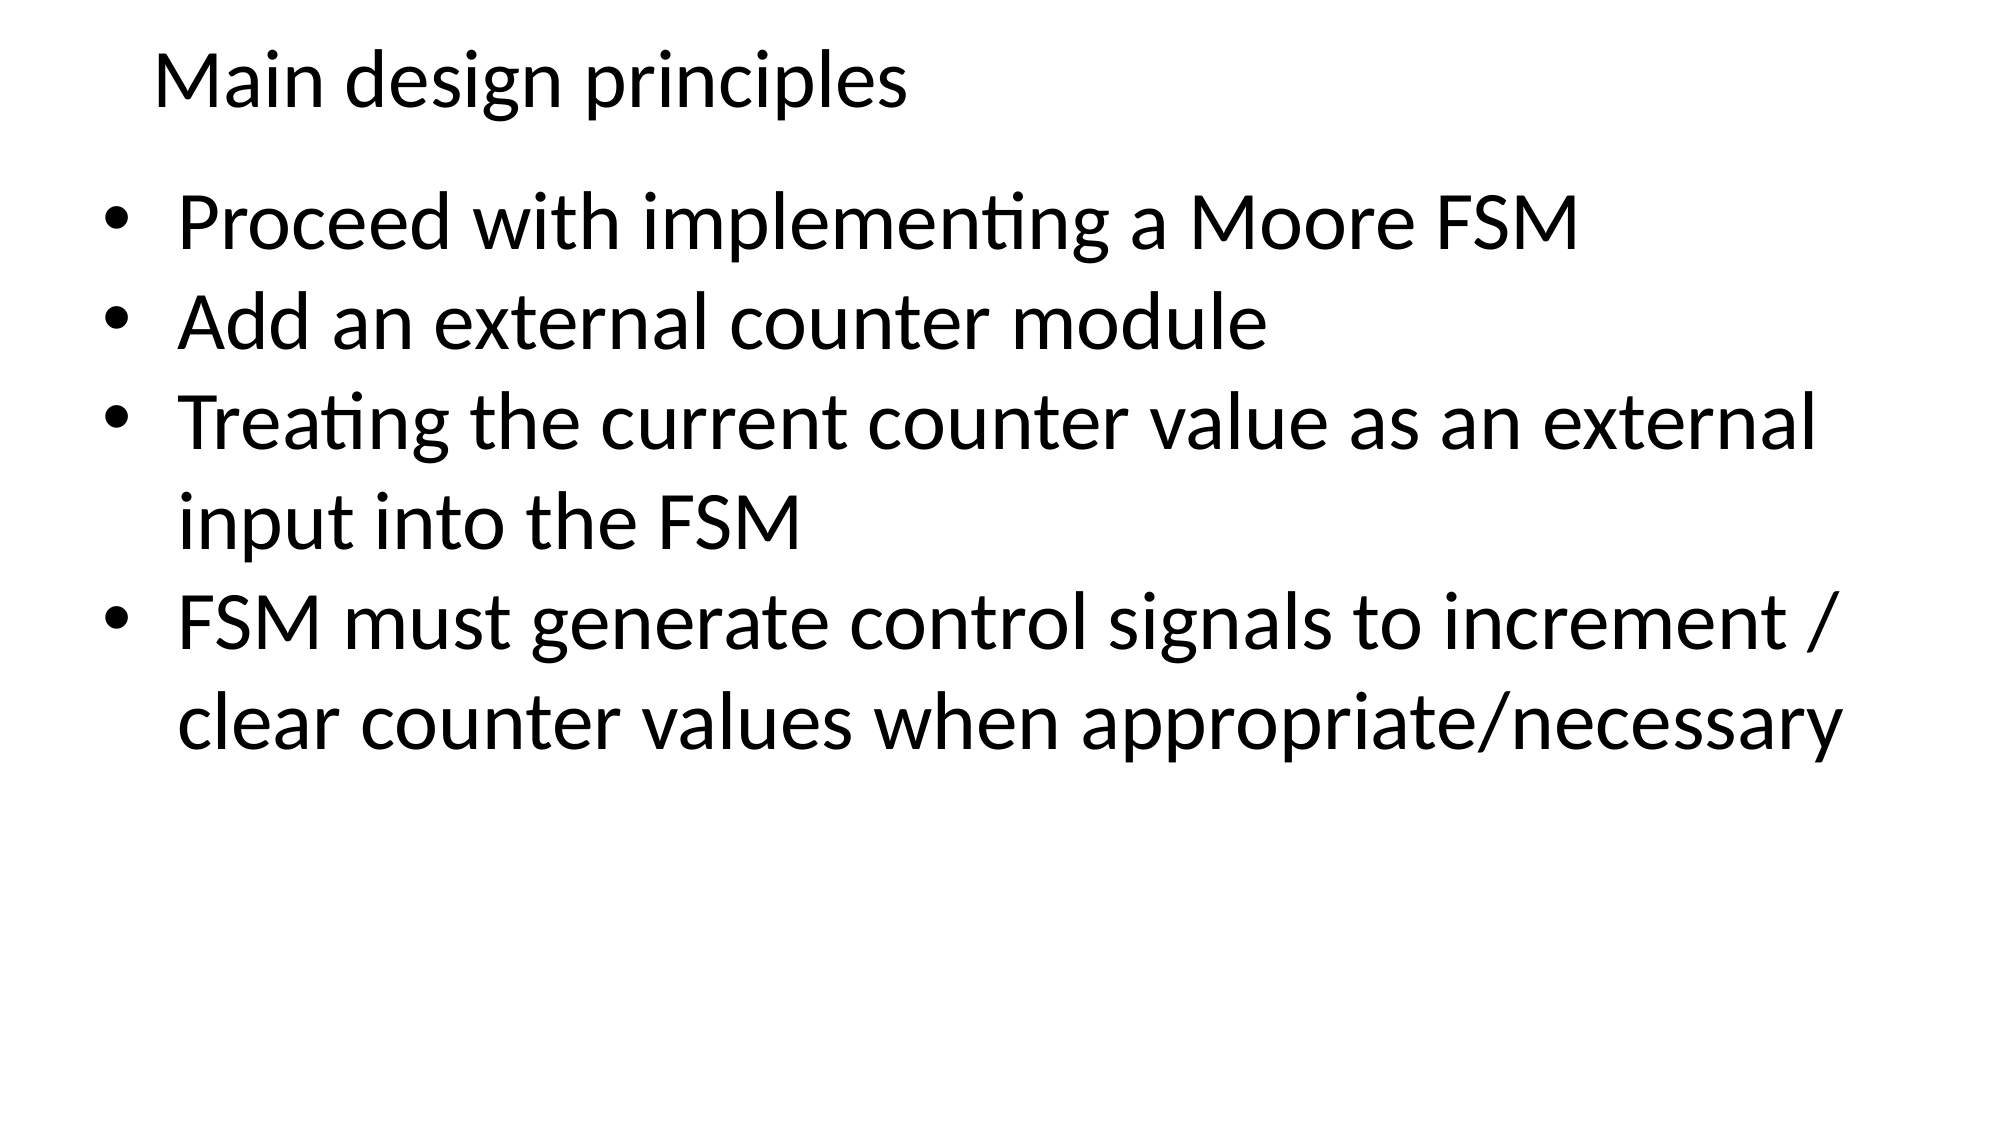

# Main design principles
Proceed with implementing a Moore FSM
Add an external counter module
Treating the current counter value as an external input into the FSM
FSM must generate control signals to increment / clear counter values when appropriate/necessary